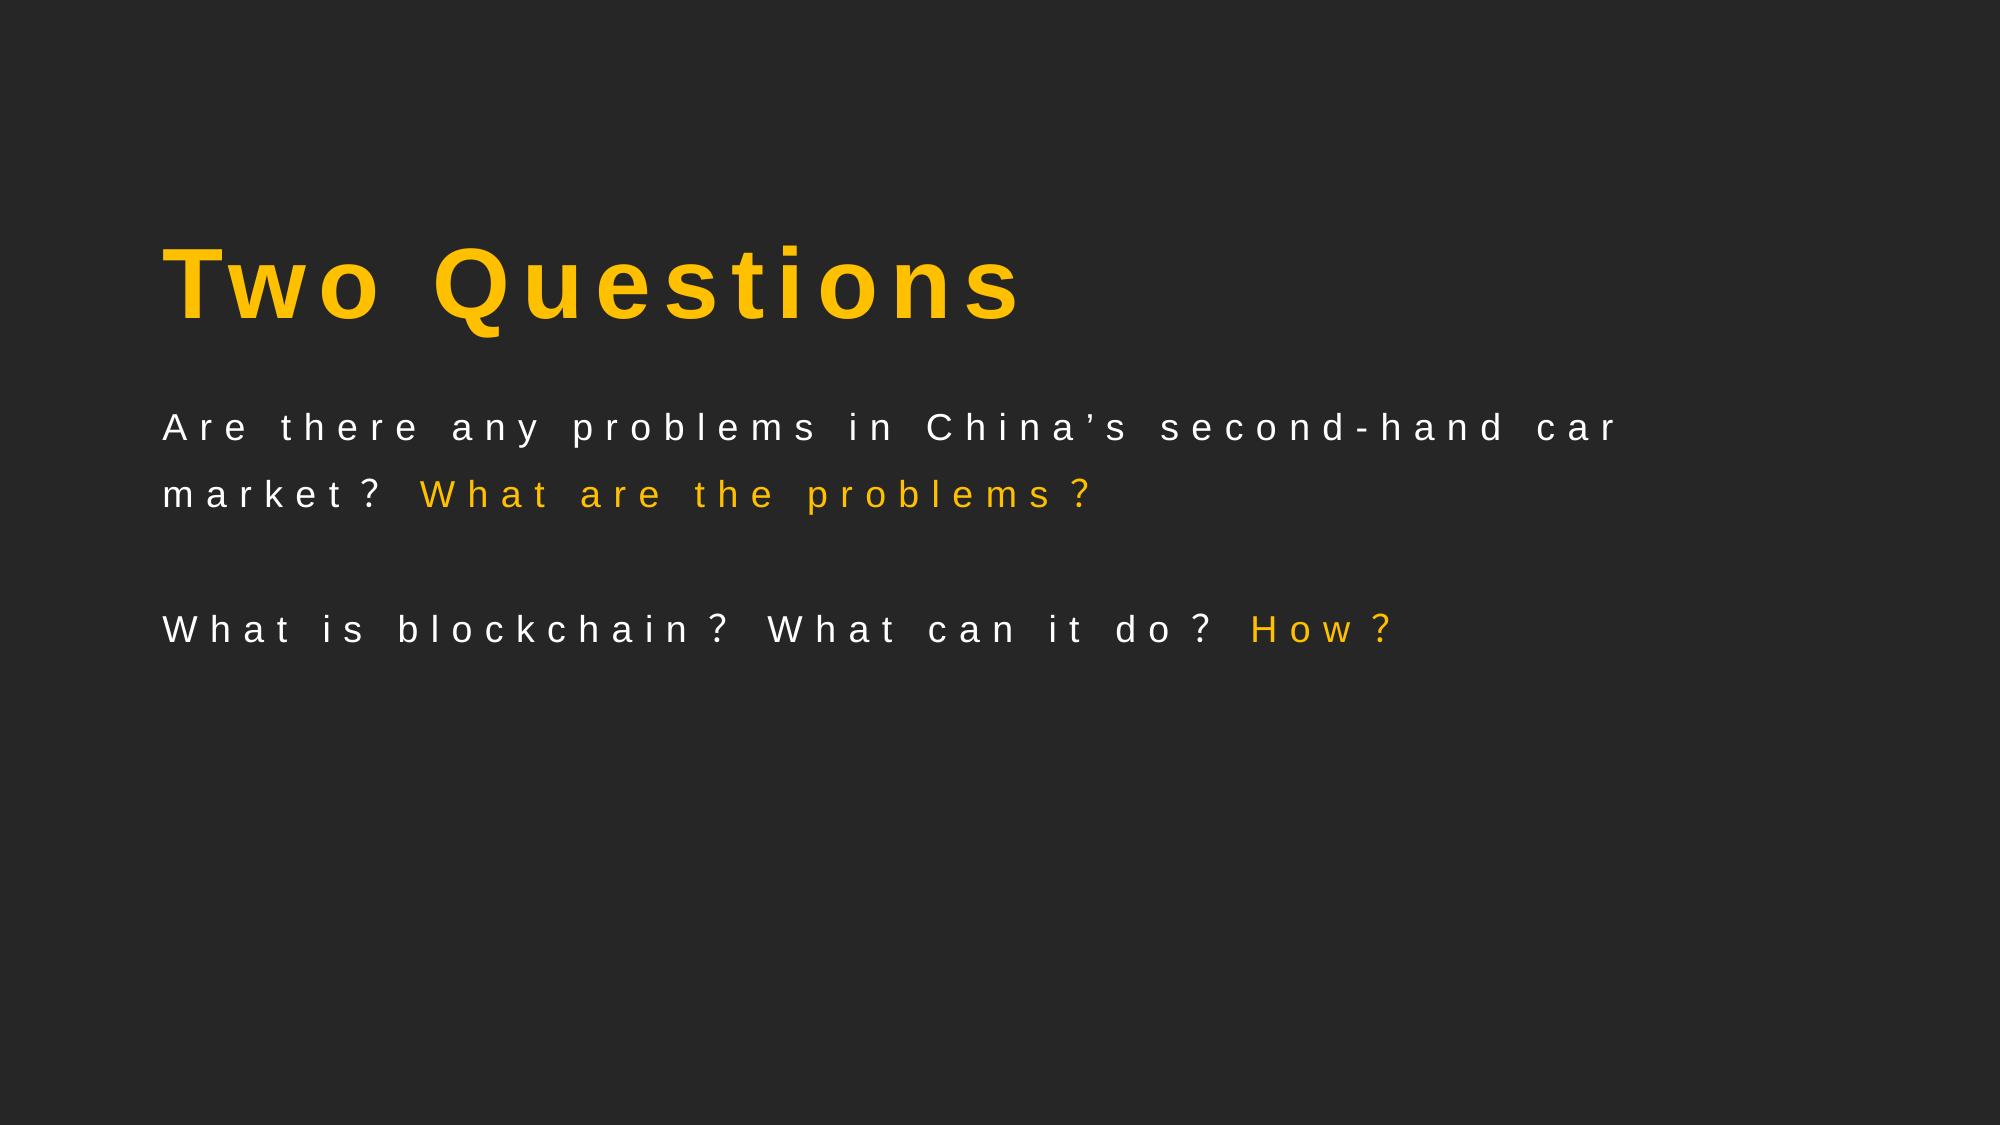

Two Questions

Are there any problems in China’s second-hand car market？What are the problems？

What is blockchain？What can it do？How？